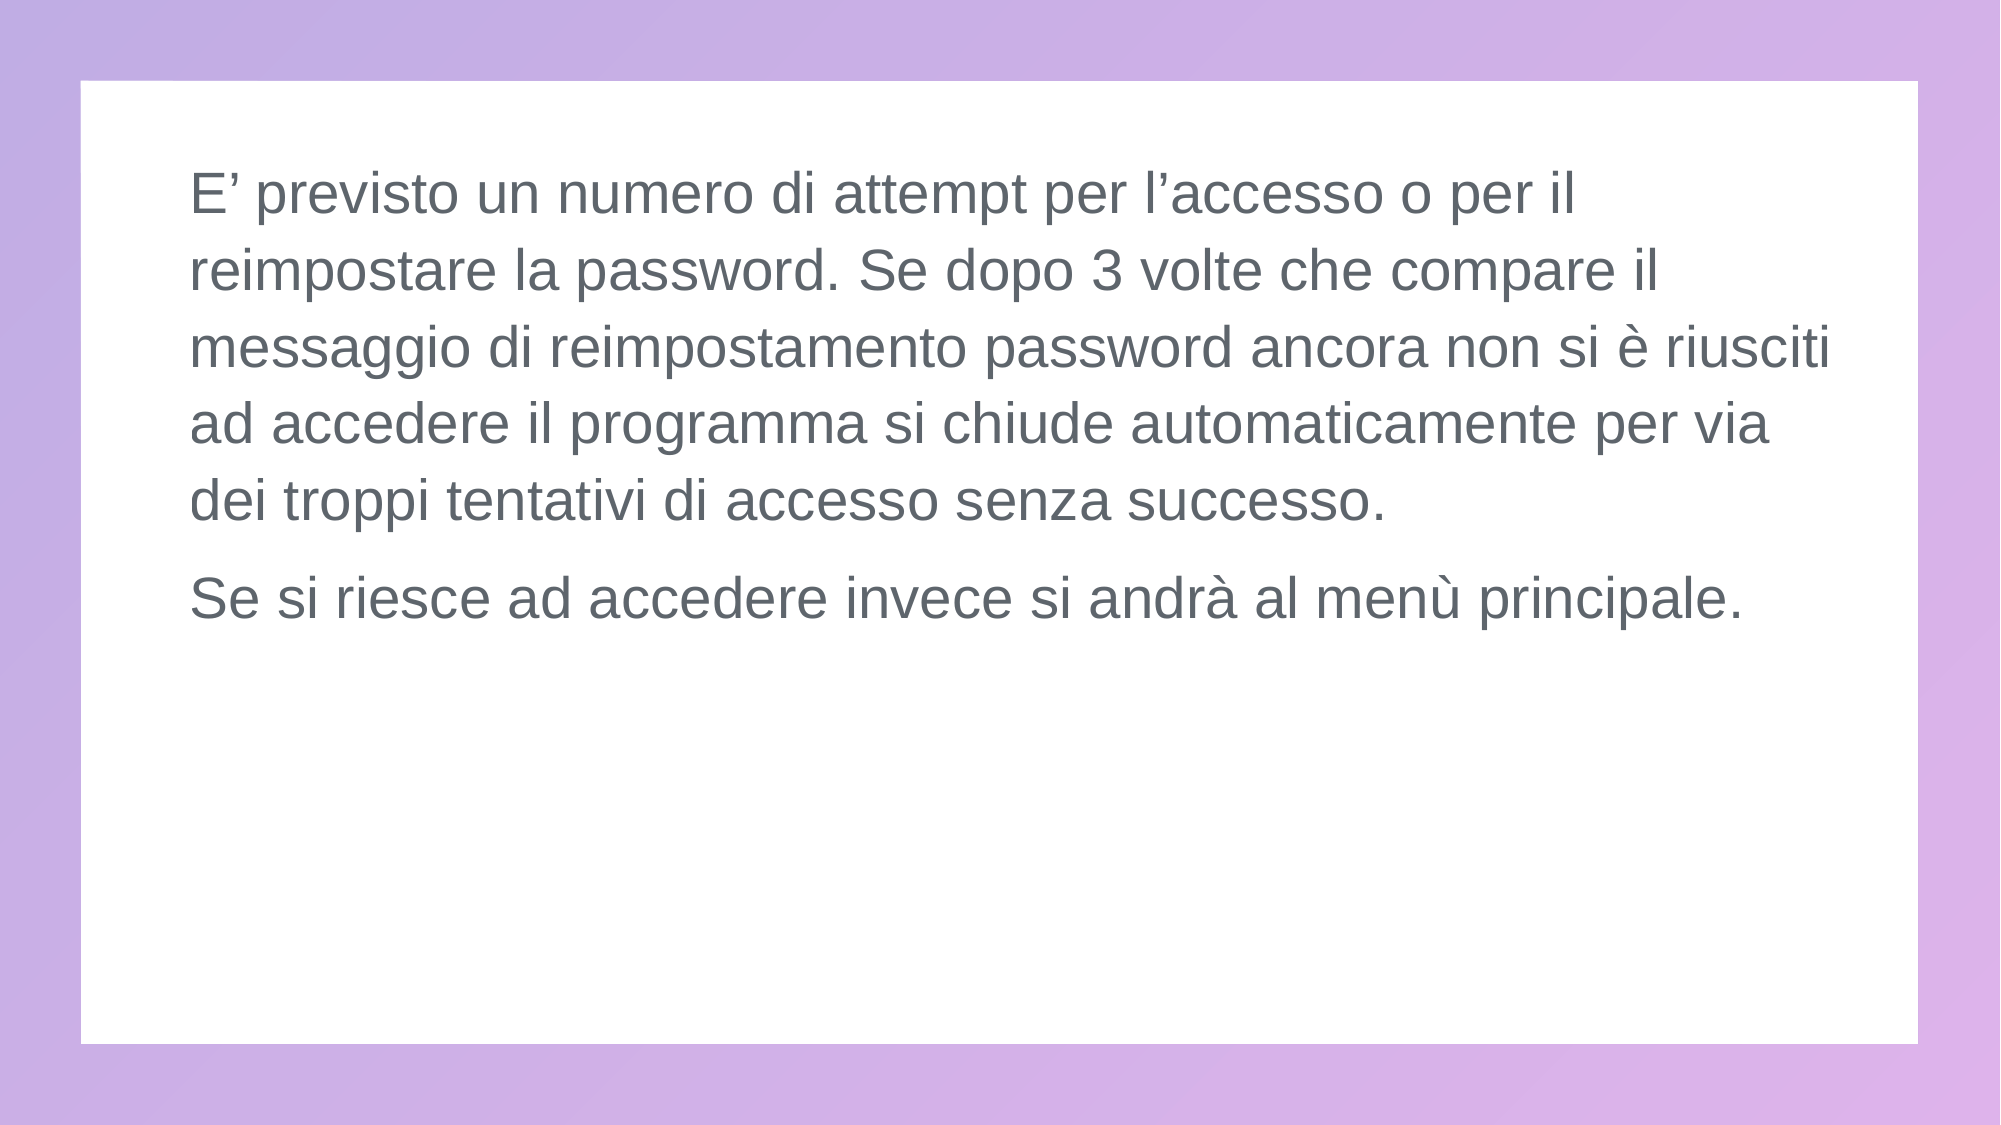

E’ previsto un numero di attempt per l’accesso o per il reimpostare la password. Se dopo 3 volte che compare il messaggio di reimpostamento password ancora non si è riusciti ad accedere il programma si chiude automaticamente per via dei troppi tentativi di accesso senza successo.
Se si riesce ad accedere invece si andrà al menù principale.